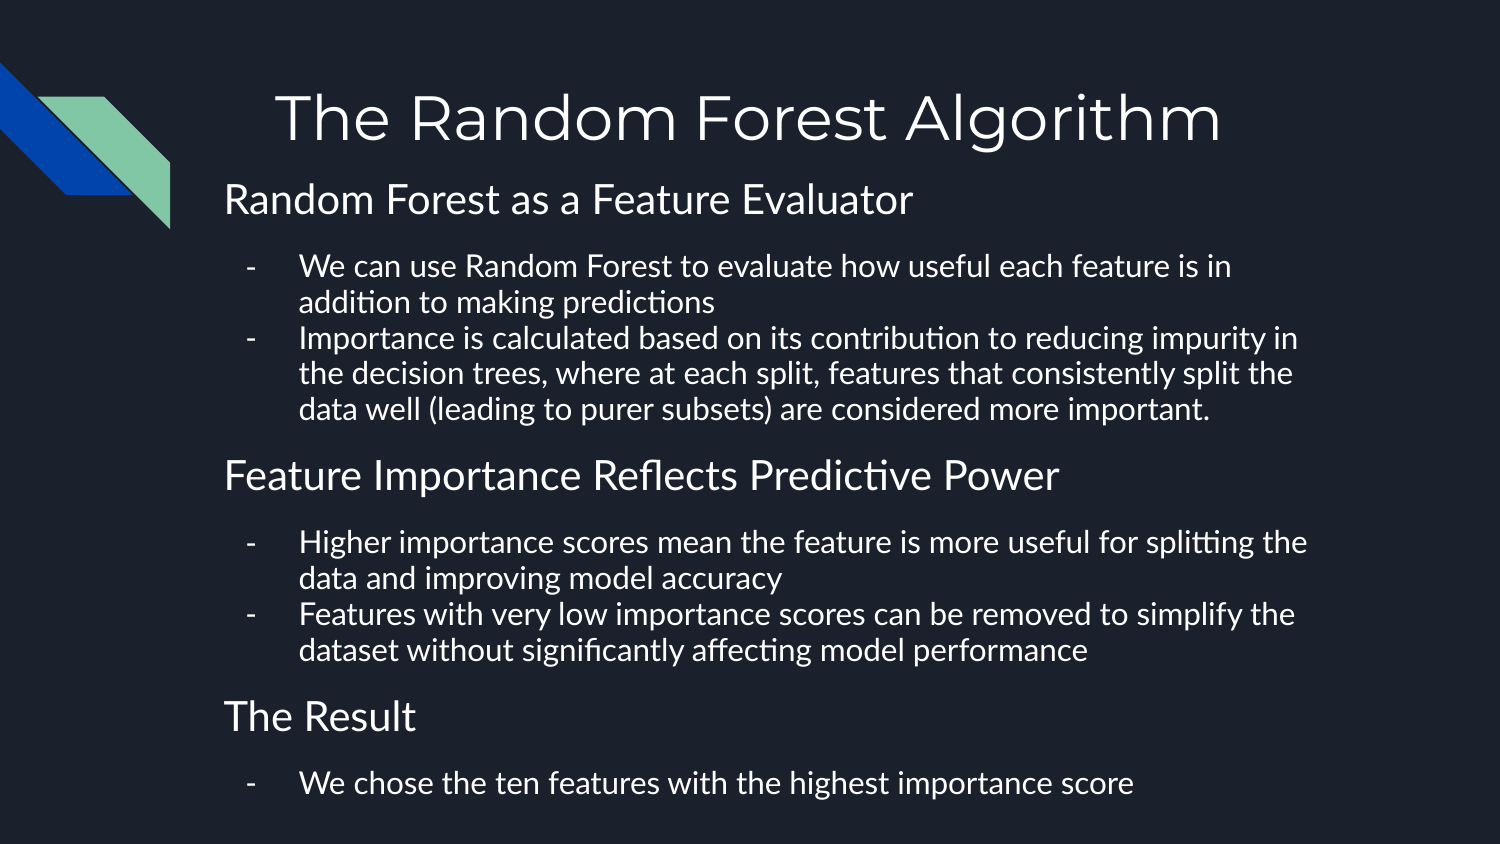

# The Random Forest Algorithm
Random Forest as a Feature Evaluator
We can use Random Forest to evaluate how useful each feature is in addition to making predictions
Importance is calculated based on its contribution to reducing impurity in the decision trees, where at each split, features that consistently split the data well (leading to purer subsets) are considered more important.
Feature Importance Reflects Predictive Power
Higher importance scores mean the feature is more useful for splitting the data and improving model accuracy
Features with very low importance scores can be removed to simplify the dataset without significantly affecting model performance
The Result
We chose the ten features with the highest importance score